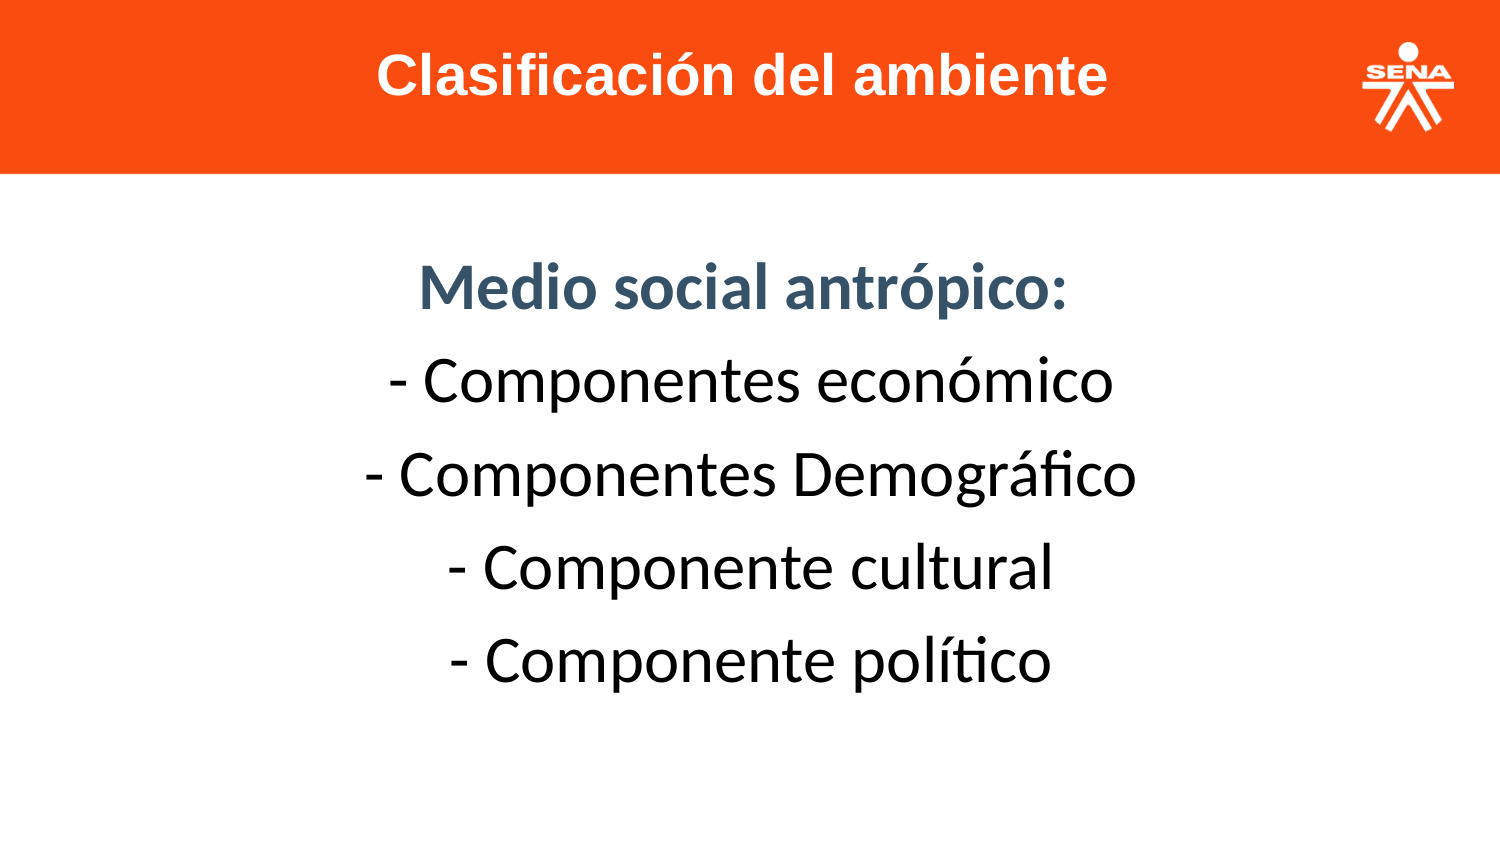

Clasificación del ambiente
Medio social antrópico:
- Componentes económico
- Componentes Demográfico
- Componente cultural
- Componente político